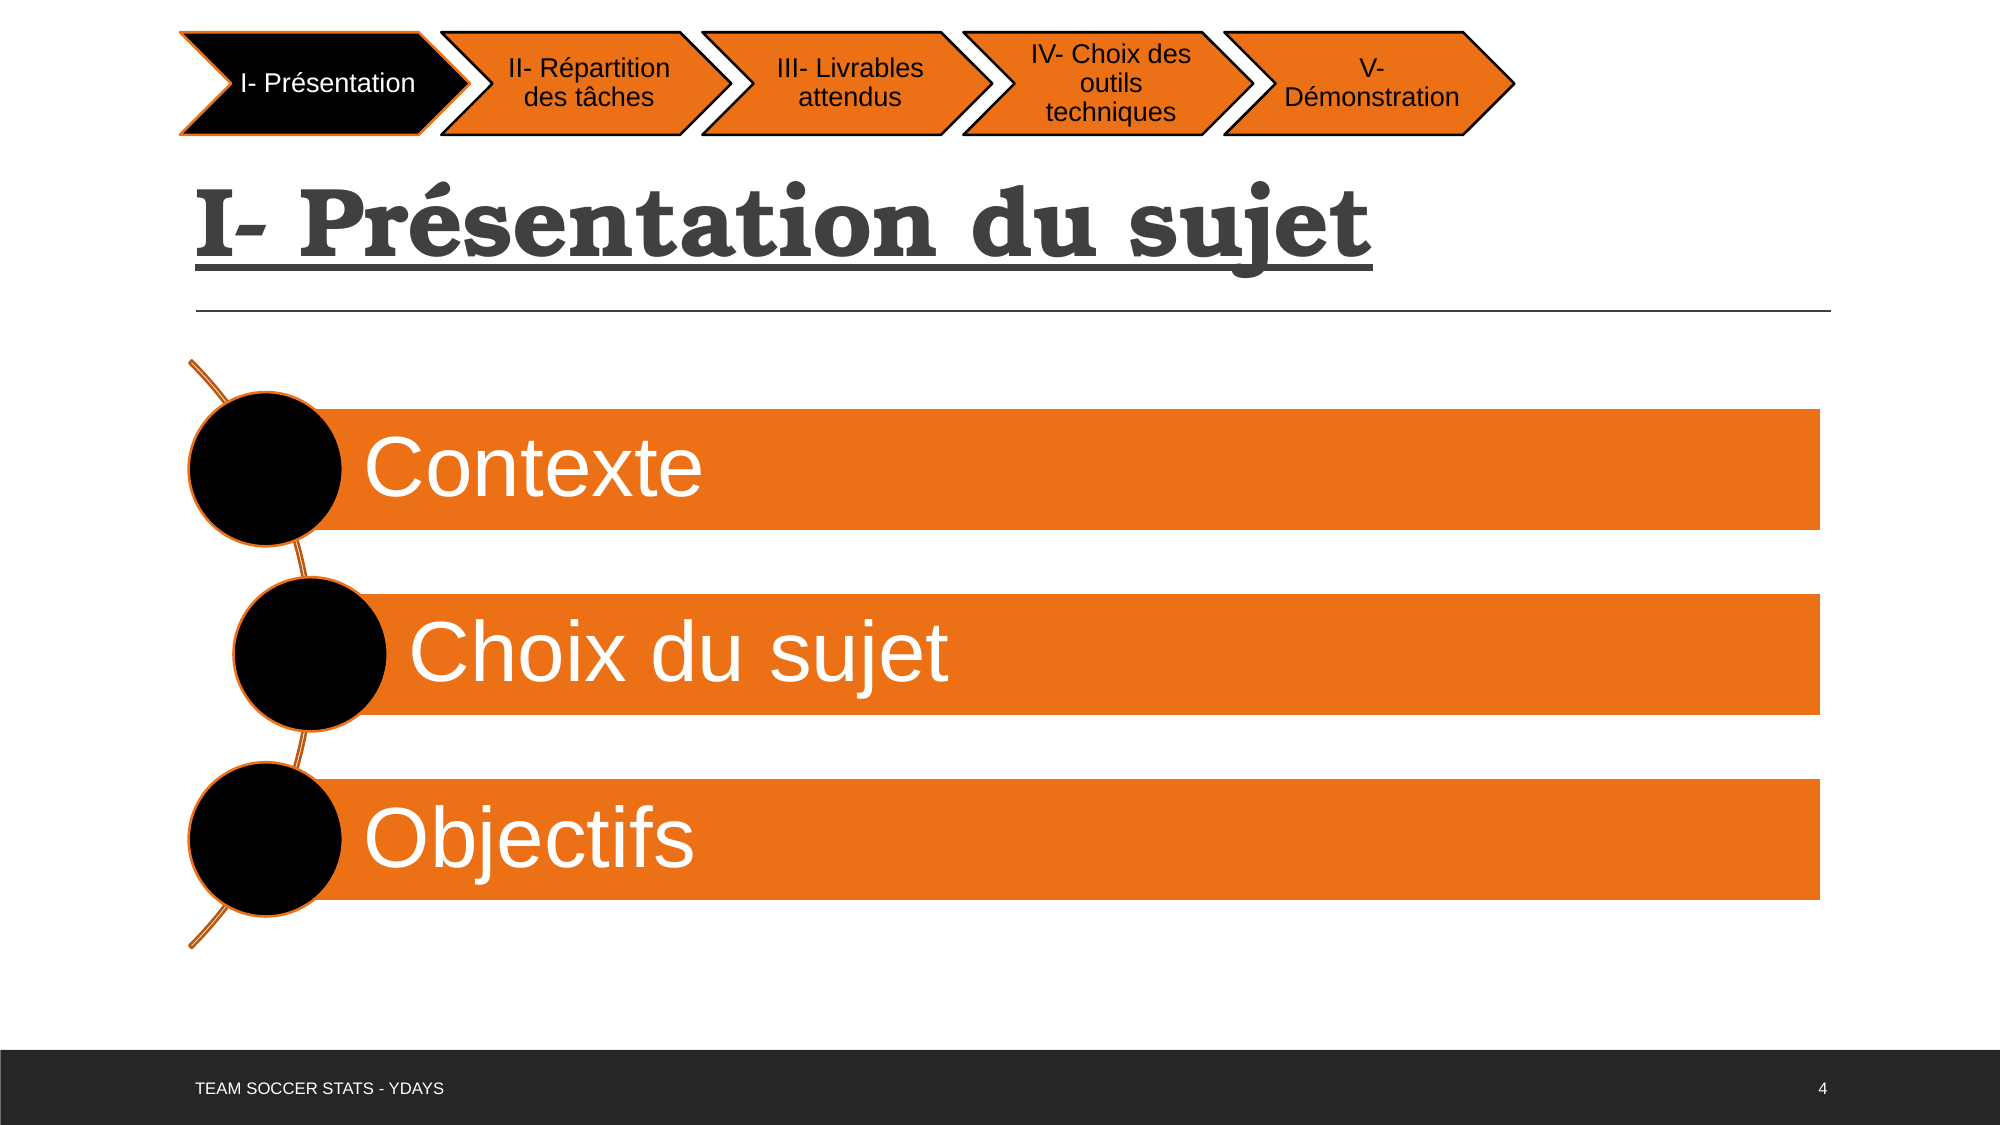

I- Présentation
II- Répartition des tâches
III- Livrables attendus
IV- Choix des outils techniques
V- Démonstration
# I- Présentation du sujet
Contexte
Choix du sujet
Objectifs
TEAM SOCCER STATS - YDAYS
4